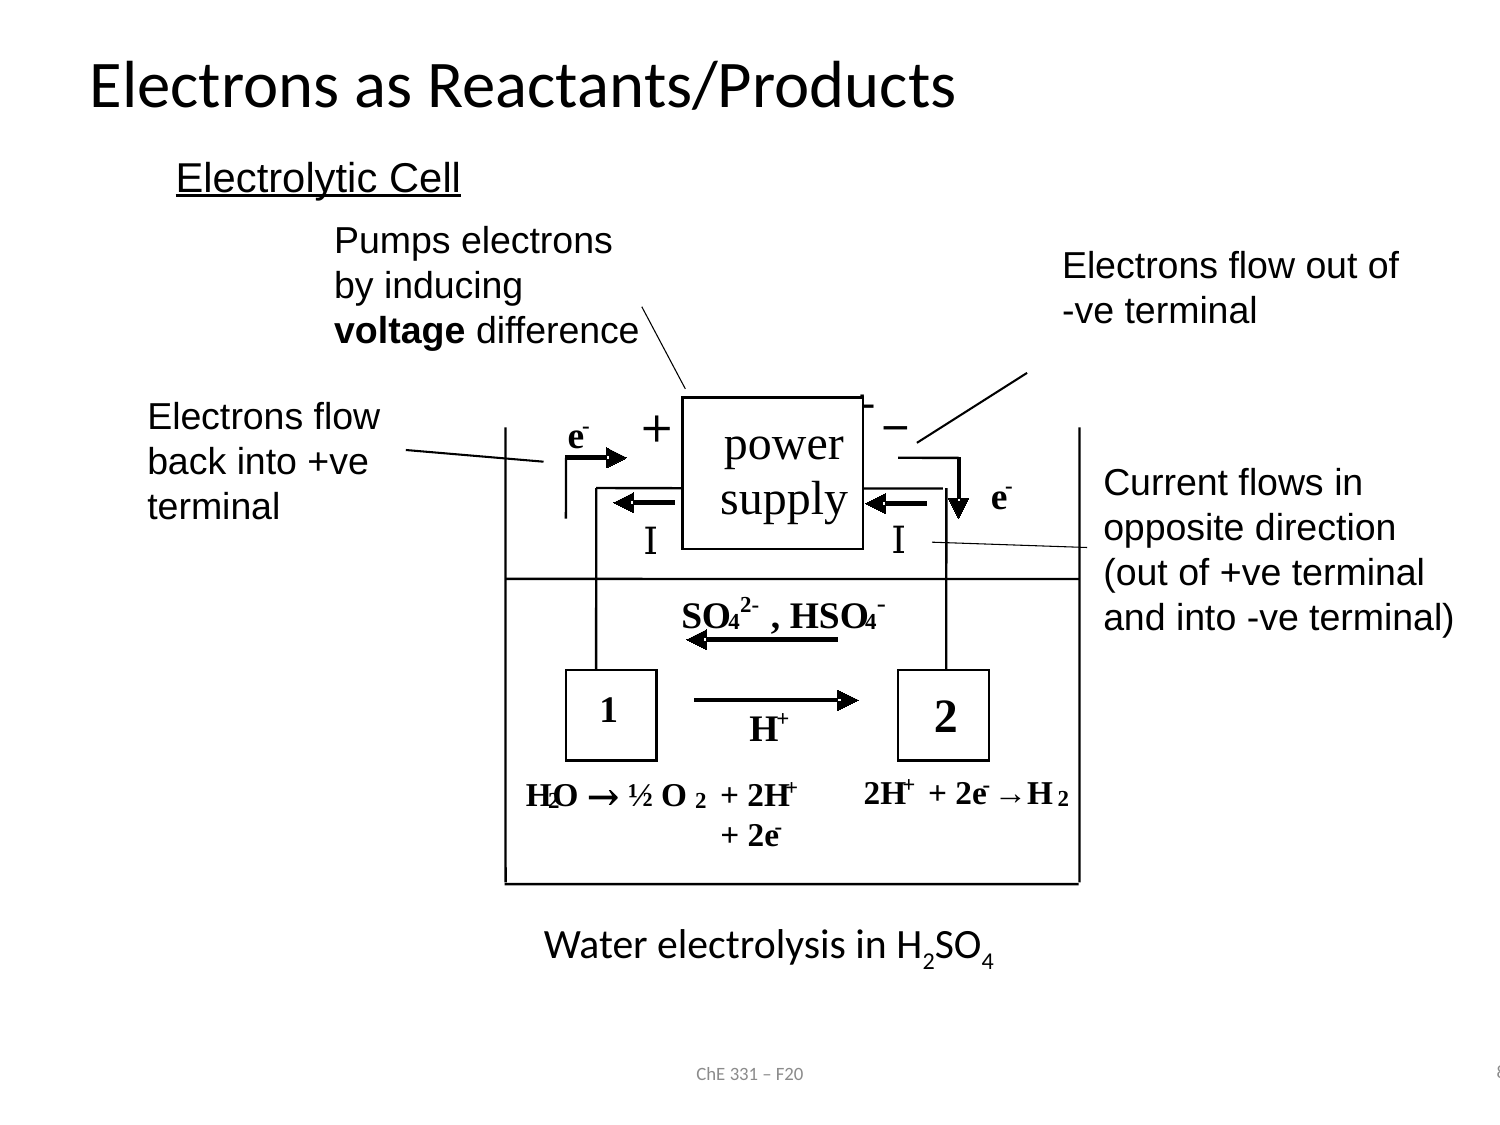

# Electrons as Reactants/Products
Electrolytic Cell
Pumps electrons
by inducing voltage difference
Electrons flow out of -ve terminal

-
e

power

supply

-

e

I

I

-

2
-
SO

, HSO
4
4

2

1

+

H

+
-

2H

+ 2e

→H
+
H
O → ½ O

+ 2H

2
2
2

-

+ 2e

+
Electrons flow back into +ve terminal
+
‒
Current flows in opposite direction (out of +ve terminal and into -ve terminal)
Water electrolysis in H2SO4
8
ChE 331 – F20